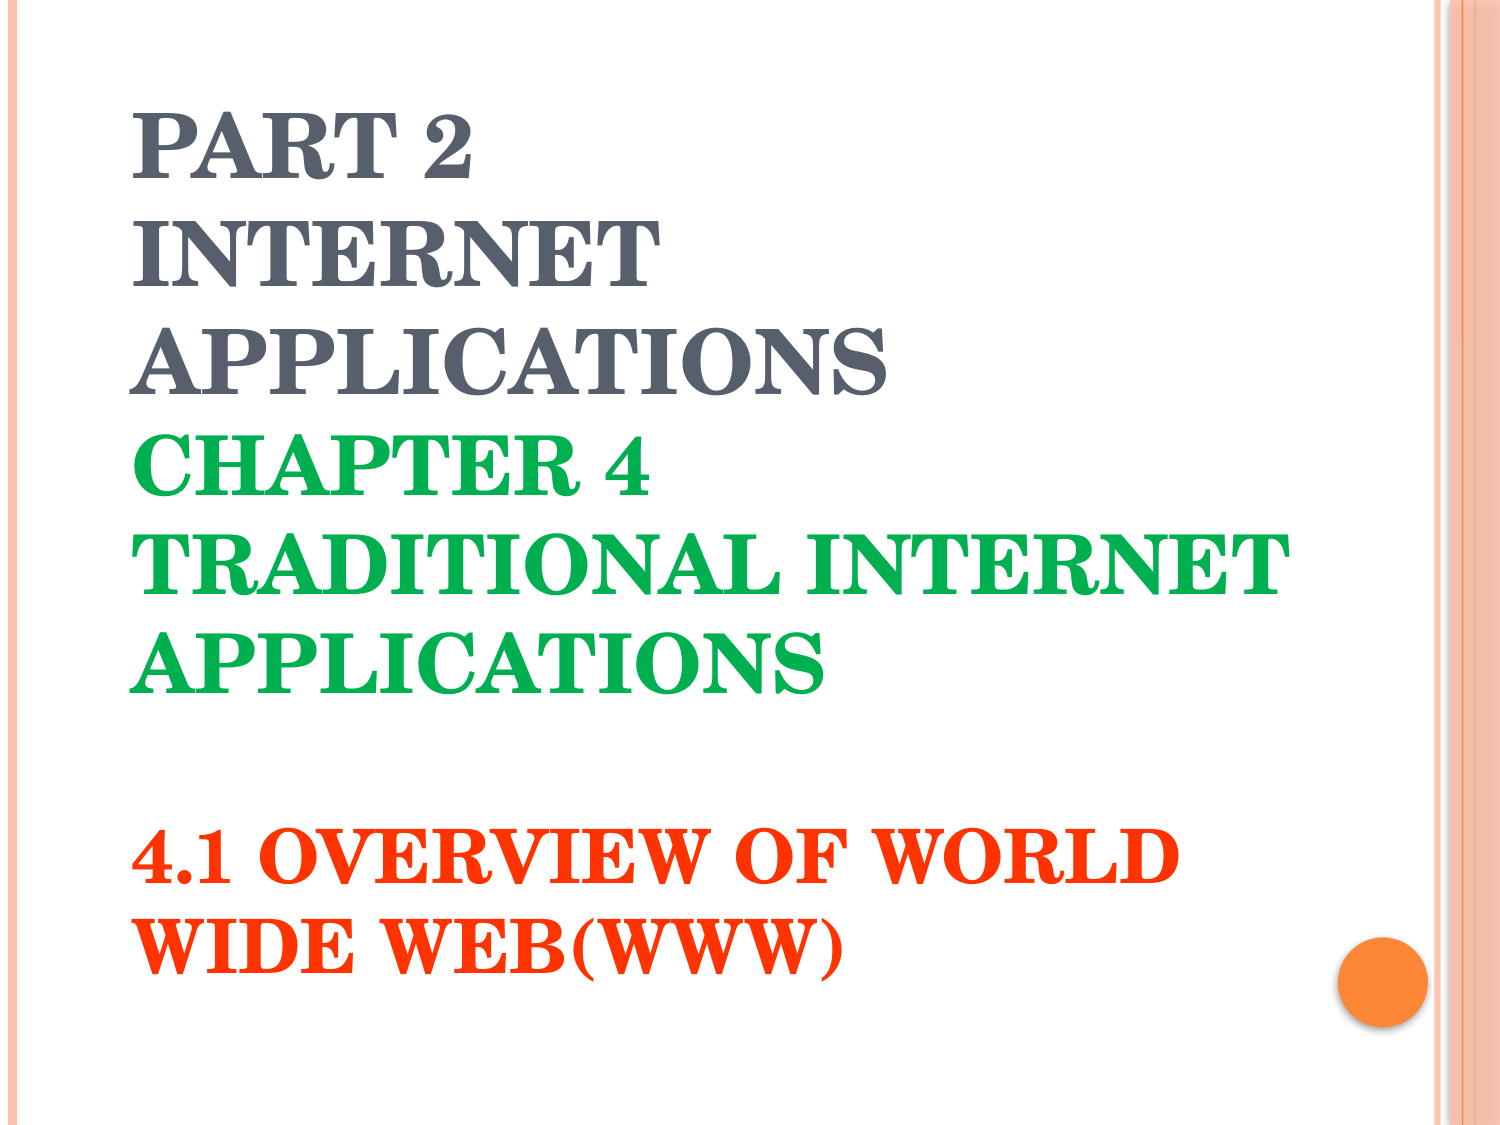

# PART 2 INTERNET APPLICATIONS CHAPTER 4 TRADITIONAL INTERNET APPLICATIONS 4.1 OVERVIEW OF WORLD WIDE WEB(WWW)